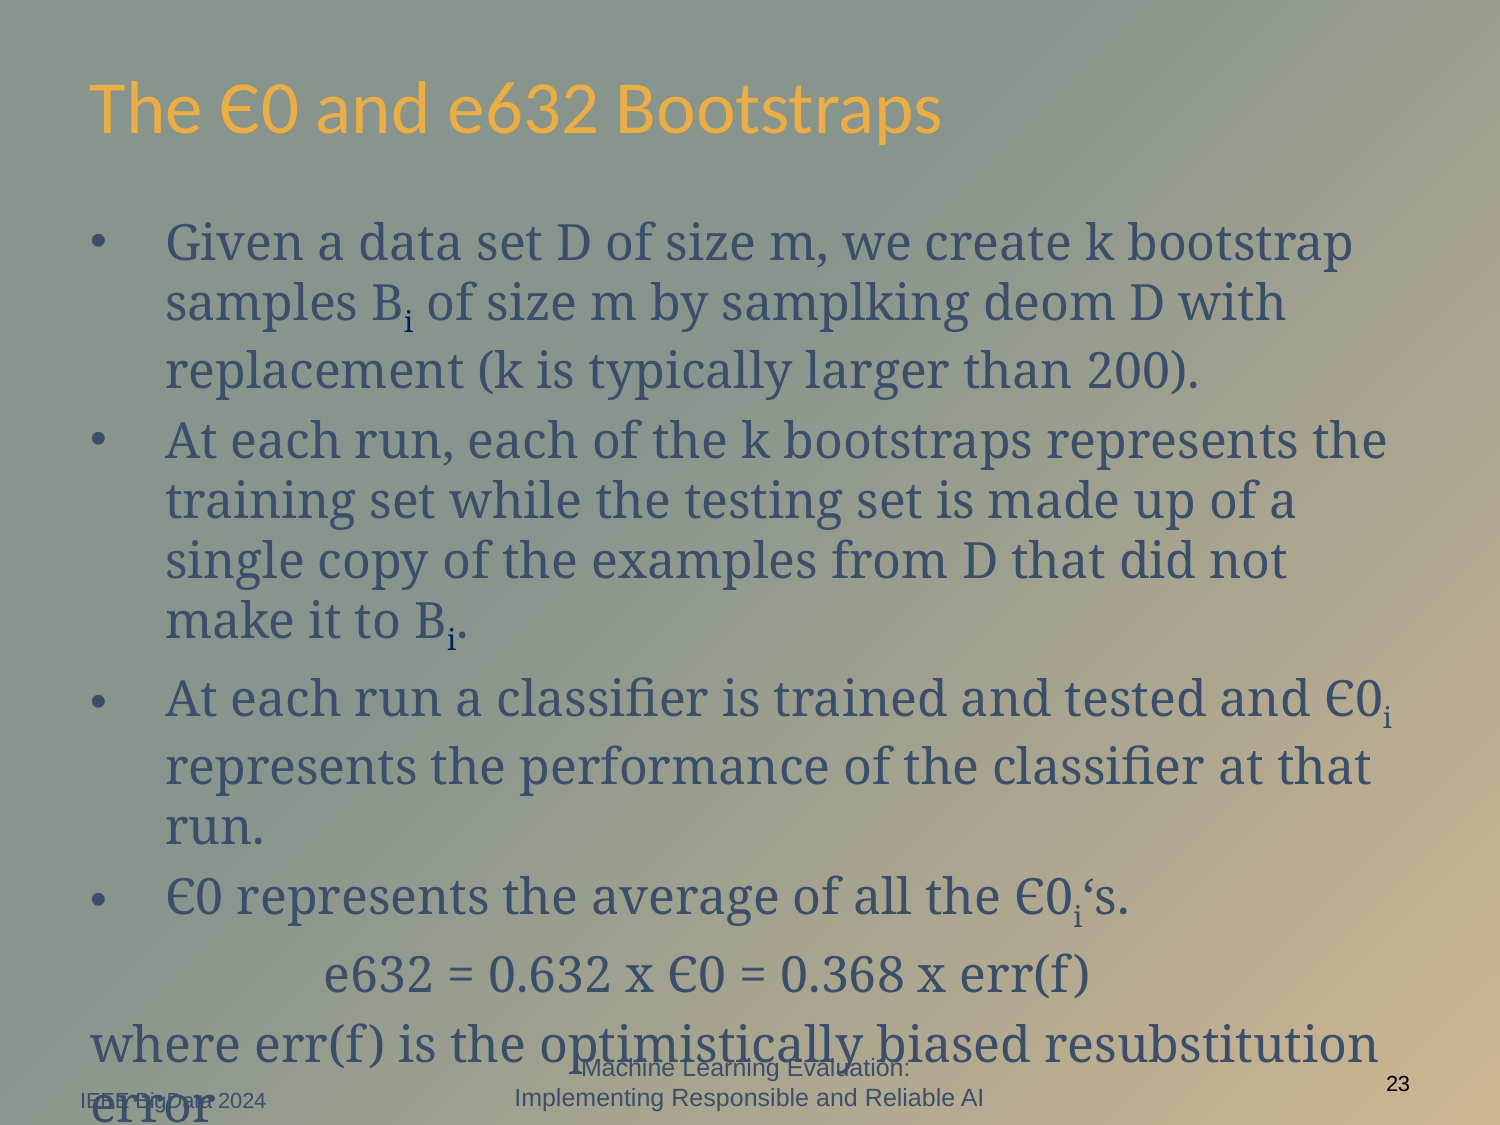

# The Є0 and e632 Bootstraps
Given a data set D of size m, we create k bootstrap samples Bi of size m by samplking deom D with replacement (k is typically larger than 200).
At each run, each of the k bootstraps represents the training set while the testing set is made up of a single copy of the examples from D that did not make it to Bi.
At each run a classifier is trained and tested and Є0i  represents the performance of the classifier at that run.
Є0 represents the average of all the Є0i‘s.
             e632 = 0.632 x Є0 = 0.368 x err(f)
where err(f) is the optimistically biased resubstitution error
Machine Learning Evaluation:
Implementing Responsible and Reliable AI
IEEE BigData 2024
23